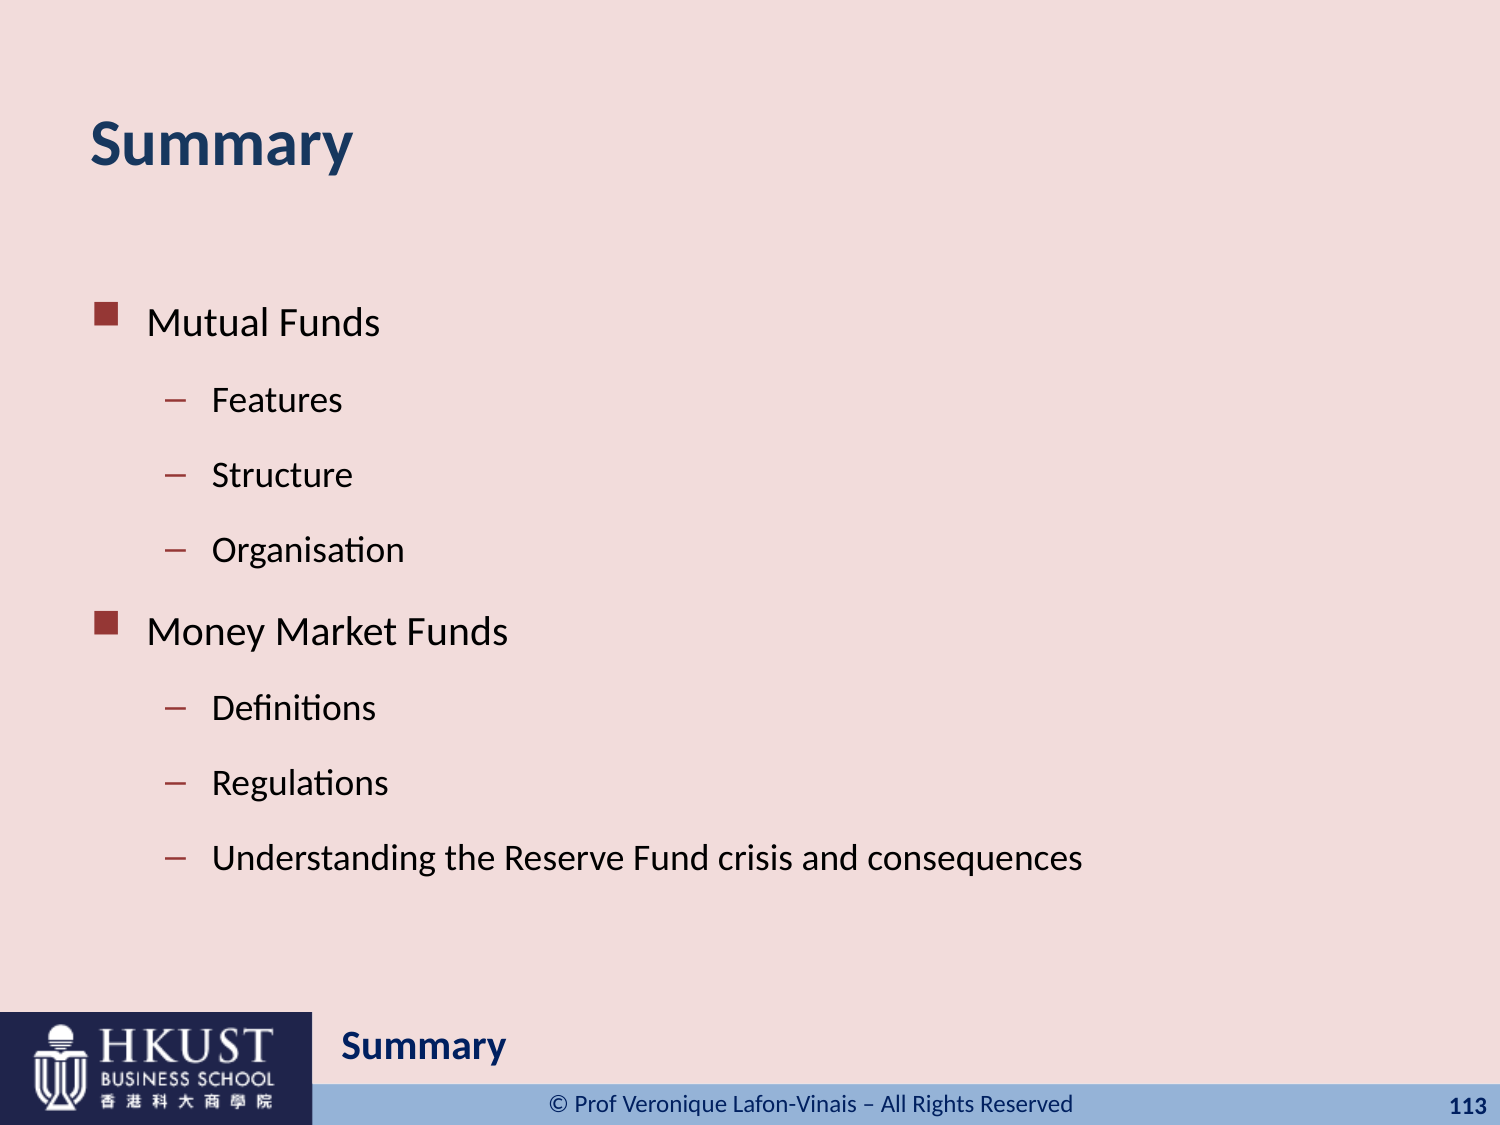

# Summary
Mutual Funds
Features
Structure
Organisation
Money Market Funds
Definitions
Regulations
Understanding the Reserve Fund crisis and consequences
Summary
113